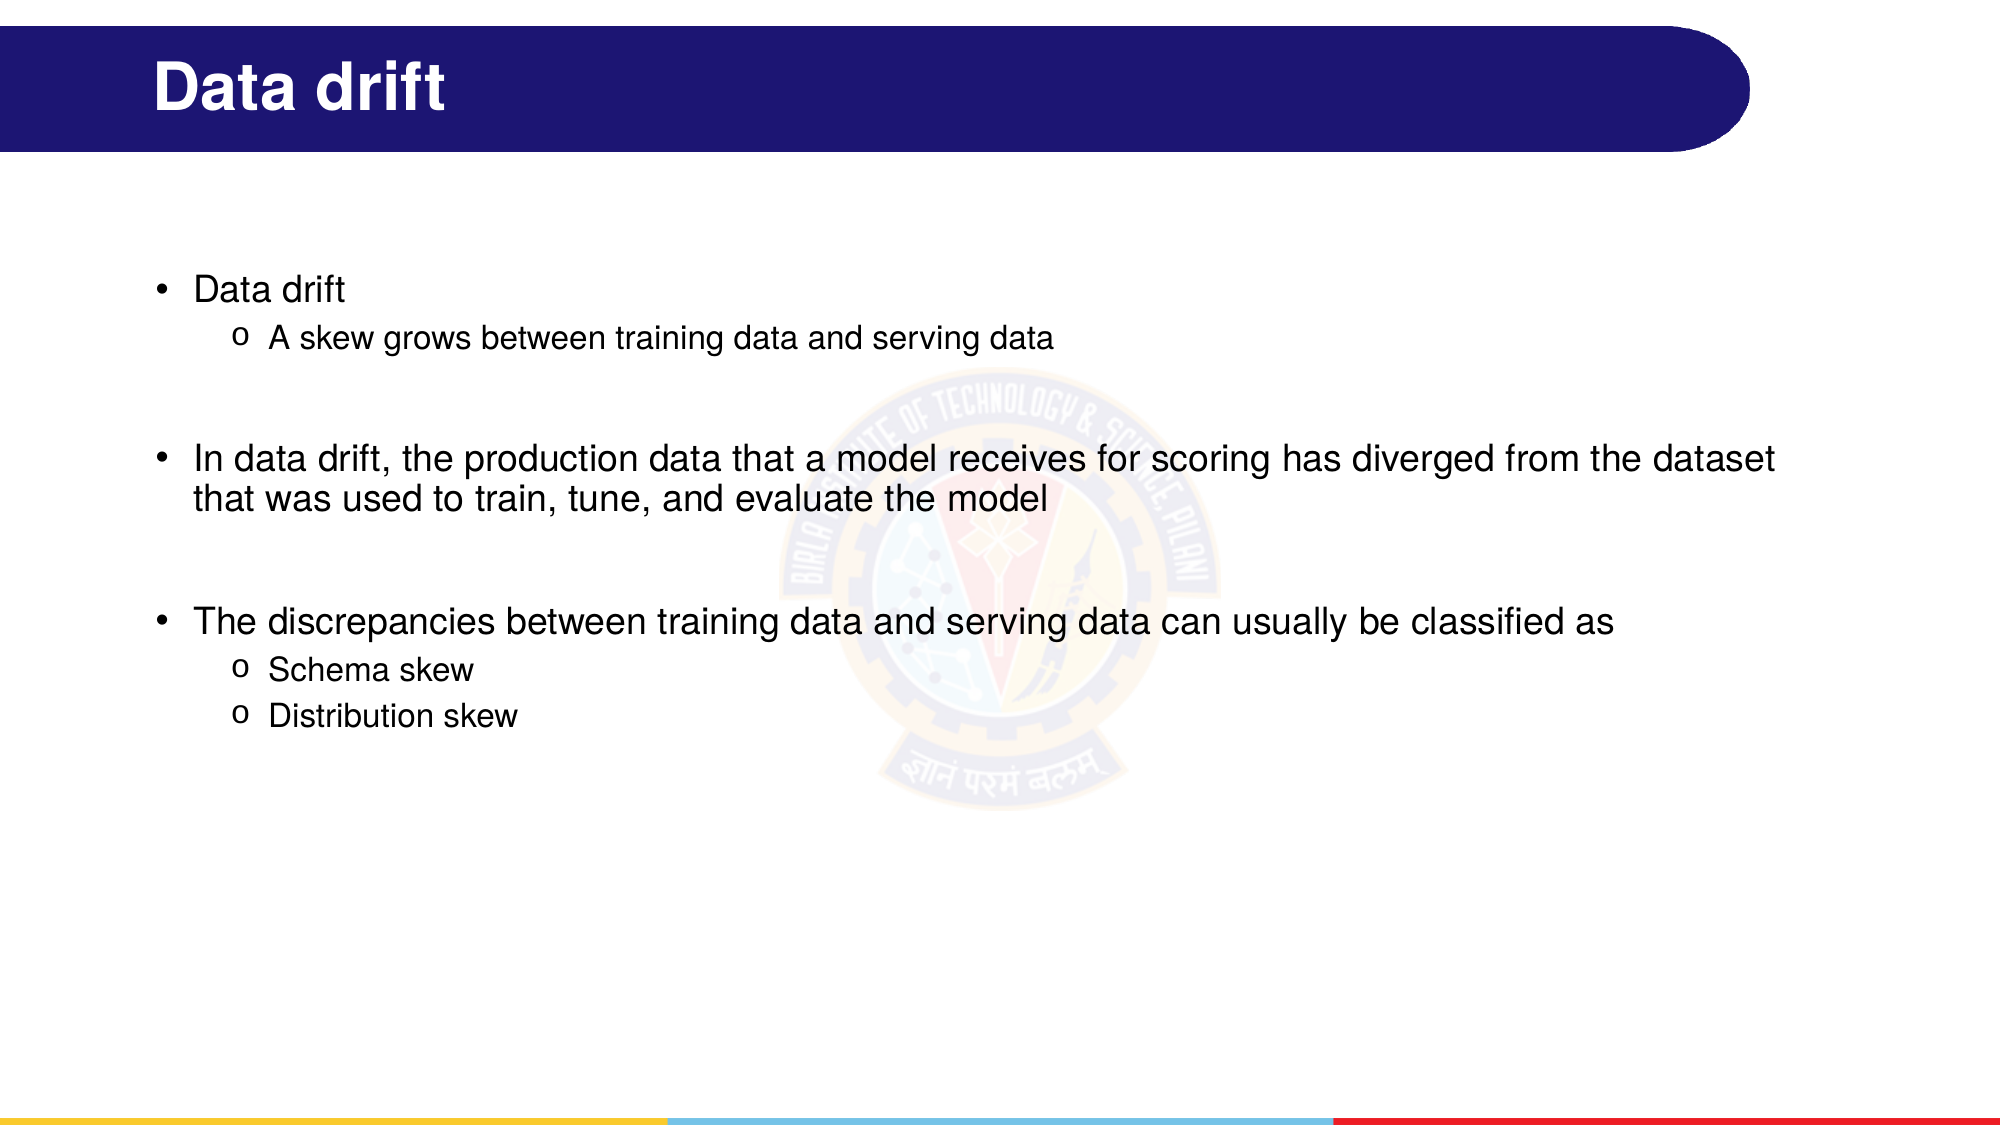

# Data drift

Data drift
A skew grows between training data and serving data

In data drift, the production data that a model receives for scoring has diverged from the dataset that was used to train, tune, and evaluate the model

The discrepancies between training data and serving data can usually be classified as
Schema skew
Distribution skew